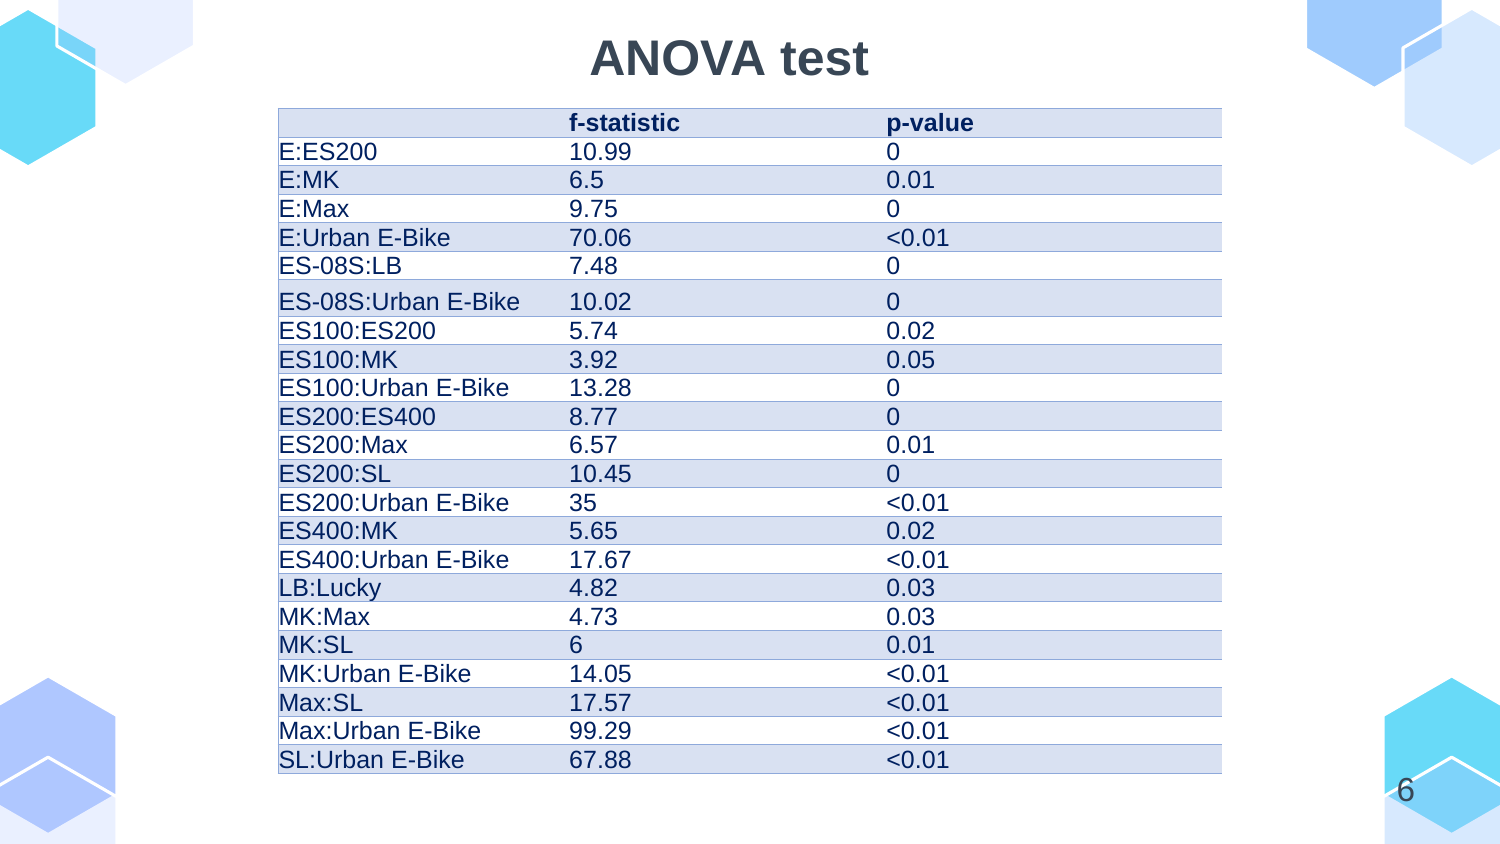

ANOVA test
|  | f-statistic | p-value |  |
| --- | --- | --- | --- |
| E:ES200 | 10.99 | 0 |  |
| E:MK | 6.5 | 0.01 |  |
| E:Max | 9.75 | 0 |  |
| E:Urban E-Bike | 70.06 | <0.01 |  |
| ES-08S:LB | 7.48 | 0 |  |
| ES-08S:Urban E-Bike | 10.02 | 0 |  |
| ES100:ES200 | 5.74 | 0.02 |  |
| ES100:MK | 3.92 | 0.05 |  |
| ES100:Urban E-Bike | 13.28 | 0 |  |
| ES200:ES400 | 8.77 | 0 |  |
| ES200:Max | 6.57 | 0.01 |  |
| ES200:SL | 10.45 | 0 |  |
| ES200:Urban E-Bike | 35 | <0.01 |  |
| ES400:MK | 5.65 | 0.02 |  |
| ES400:Urban E-Bike | 17.67 | <0.01 |  |
| LB:Lucky | 4.82 | 0.03 |  |
| MK:Max | 4.73 | 0.03 |  |
| MK:SL | 6 | 0.01 |  |
| MK:Urban E-Bike | 14.05 | <0.01 |  |
| Max:SL | 17.57 | <0.01 |  |
| Max:Urban E-Bike | 99.29 | <0.01 |  |
| SL:Urban E-Bike | 67.88 | <0.01 |  |
6